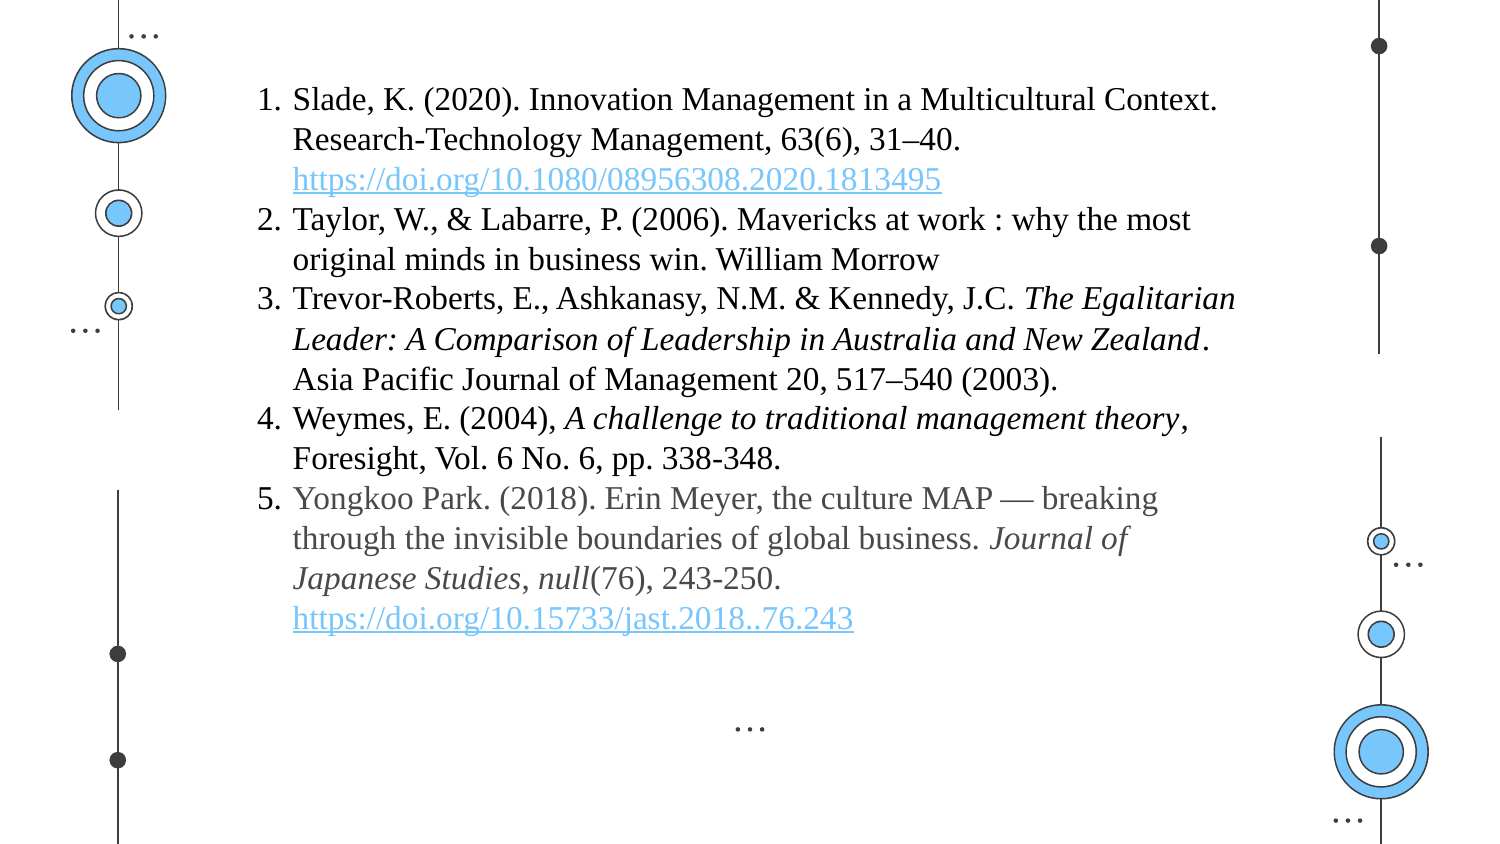

Slade, K. (2020). Innovation Management in a Multicultural Context. Research-Technology Management, 63(6), 31–40. https://doi.org/10.1080/08956308.2020.1813495
Taylor, W., & Labarre, P. (2006). Mavericks at work : why the most original minds in business win. William Morrow
Trevor-Roberts, E., Ashkanasy, N.M. & Kennedy, J.C. The Egalitarian Leader: A Comparison of Leadership in Australia and New Zealand. Asia Pacific Journal of Management 20, 517–540 (2003).
Weymes, E. (2004), A challenge to traditional management theory, Foresight, Vol. 6 No. 6, pp. 338-348.
Yongkoo Park. (2018). Erin Meyer, the culture MAP ― breaking through the invisible boundaries of global business. Journal of Japanese Studies, null(76), 243-250. https://doi.org/10.15733/jast.2018..76.243